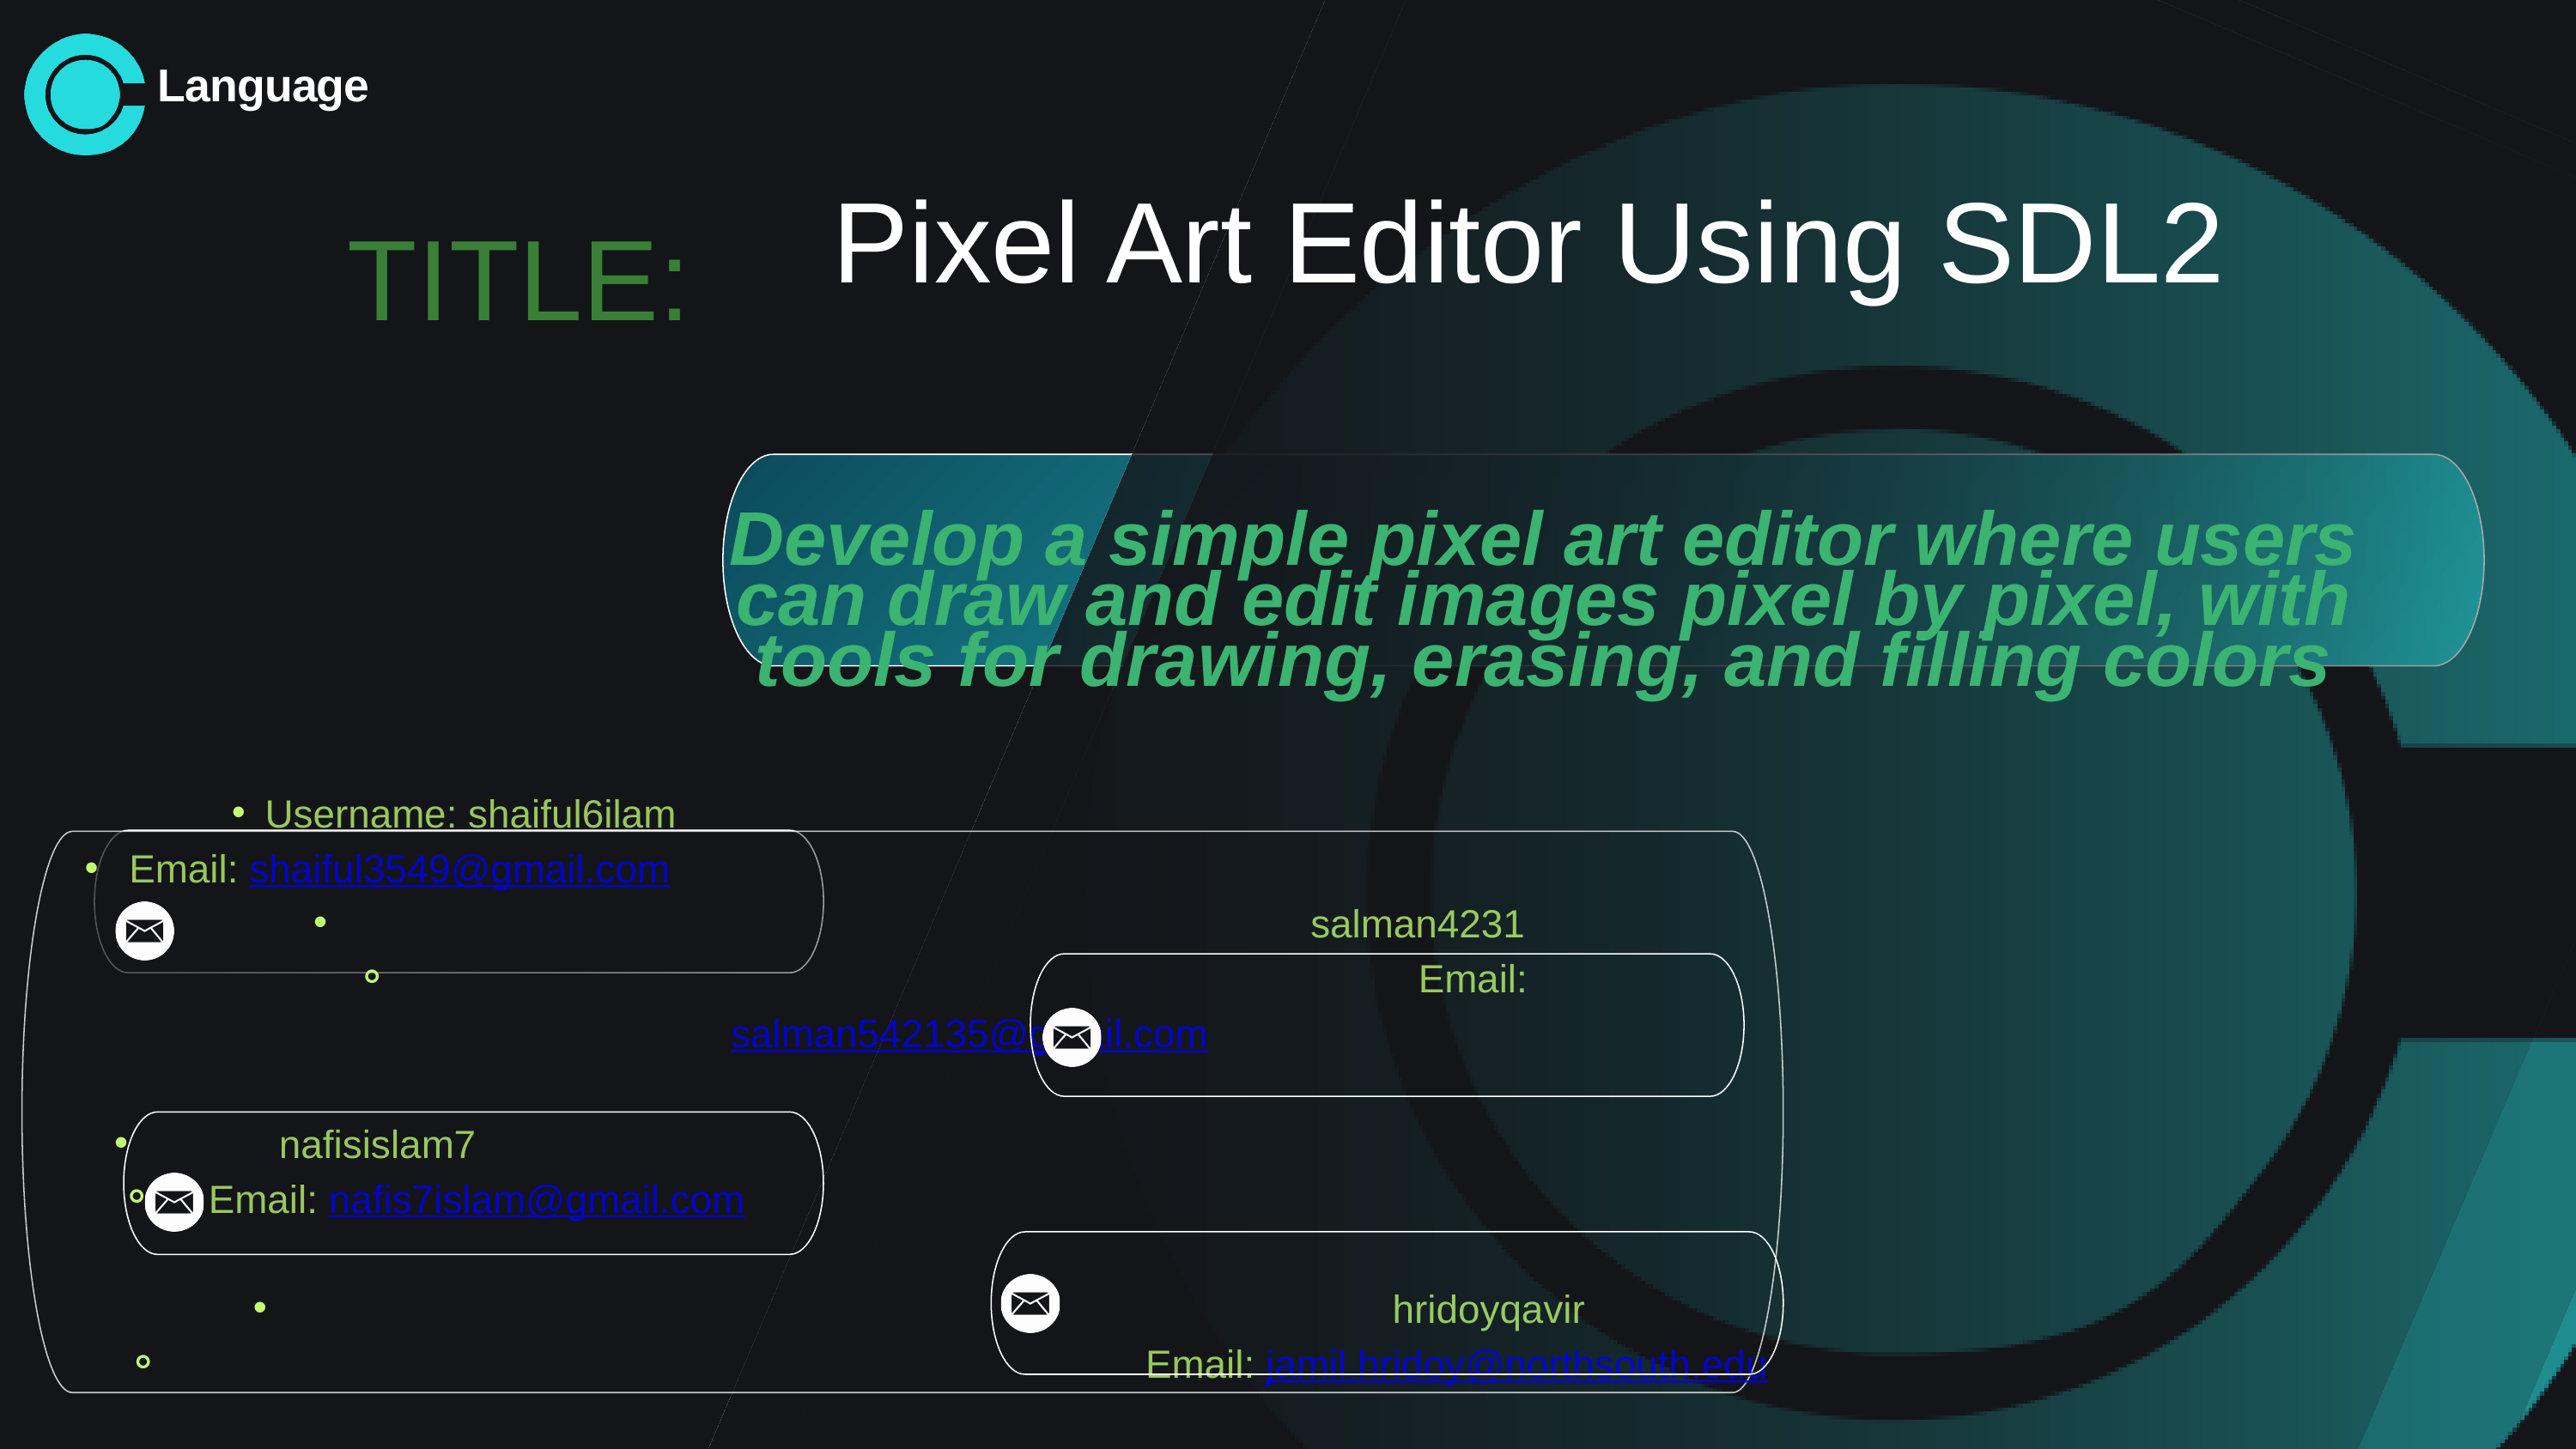

Language

Pixel Art Editor Using SDL2
TITLE:

Develop a simple pixel art editor where users can draw and edit images pixel by pixel, with tools for drawing, erasing, and filling colors

Username: shaiful6ilam
 Email: shaiful3549@gmail.com
                                                                                        salman4231
                                                                                             Email: salman542135@gmail.com

            nafisislam7
    Email: nafis7islam@gmail.com
                                                                                                     hridoyqavir
                                                                                         Email: jamil.hridoy@northsouth.edu